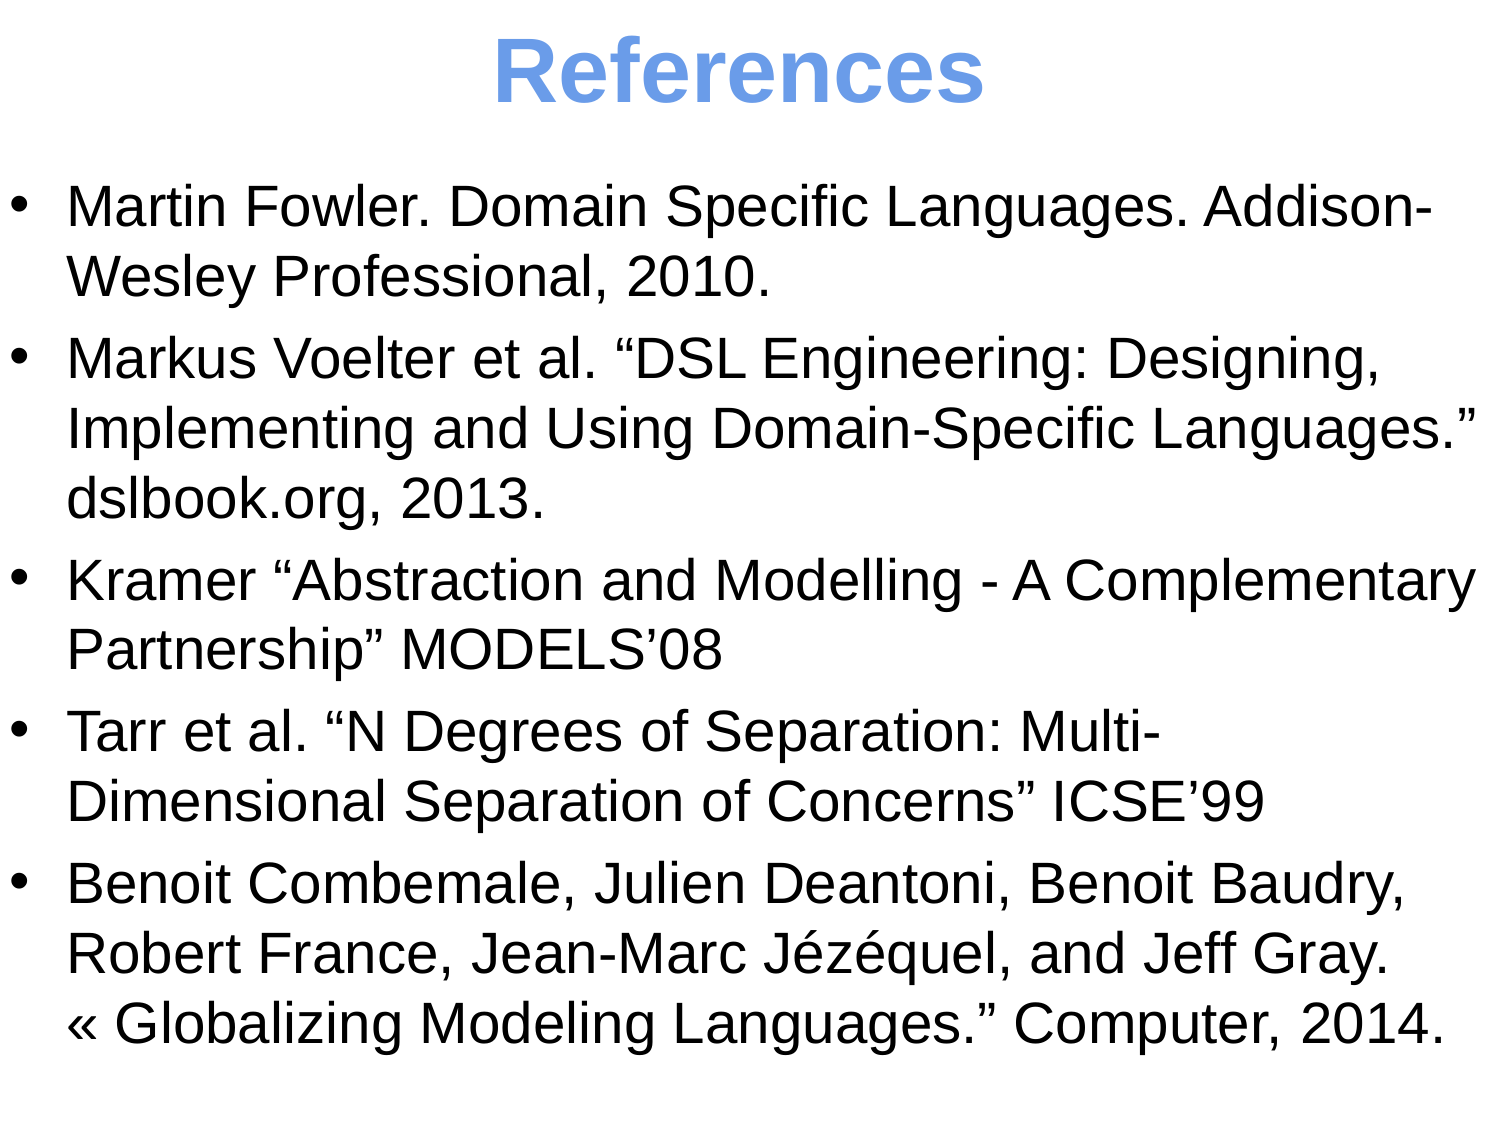

# References
Martin Fowler. Domain Specific Languages. Addison-Wesley Professional, 2010.
Markus Voelter et al. “DSL Engineering: Designing, Implementing and Using Domain-Specific Languages.” dslbook.org, 2013.
Kramer “Abstraction and Modelling - A Complementary Partnership” MODELS’08
Tarr et al. “N Degrees of Separation: Multi-Dimensional Separation of Concerns” ICSE’99
Benoit Combemale, Julien Deantoni, Benoit Baudry, Robert France, Jean-Marc Jézéquel, and Jeff Gray. « Globalizing Modeling Languages.” Computer, 2014.